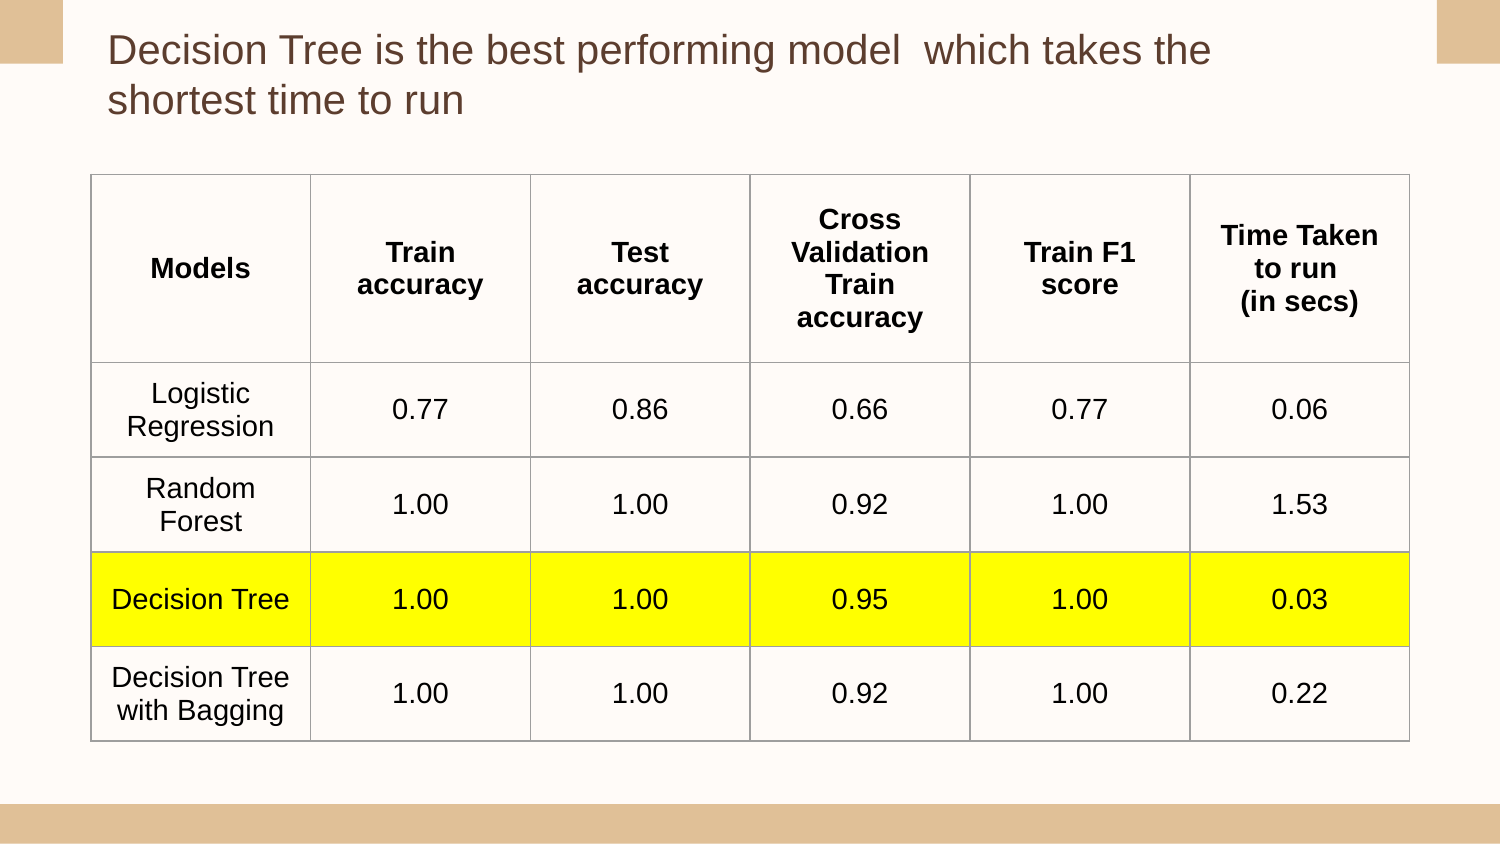

# Decision Tree is the best performing model  which takes the shortest time to run
| Models​ | Train accuracy​ | Test accuracy​ | Cross Validation Train accuracy | Train F1 score | Time Taken to run (in secs) |
| --- | --- | --- | --- | --- | --- |
| Logistic Regression | 0.77 | 0.86 | 0.66 | 0.77 | 0.06 |
| Random Forest | 1.00 | 1.00 | 0.92 | 1.00 | 1.53 |
| Decision Tree | 1.00 | 1.00 | 0.95 | 1.00 | 0.03 |
| Decision Tree with Bagging | 1.00 | 1.00 | 0.92 | 1.00 | 0.22 |